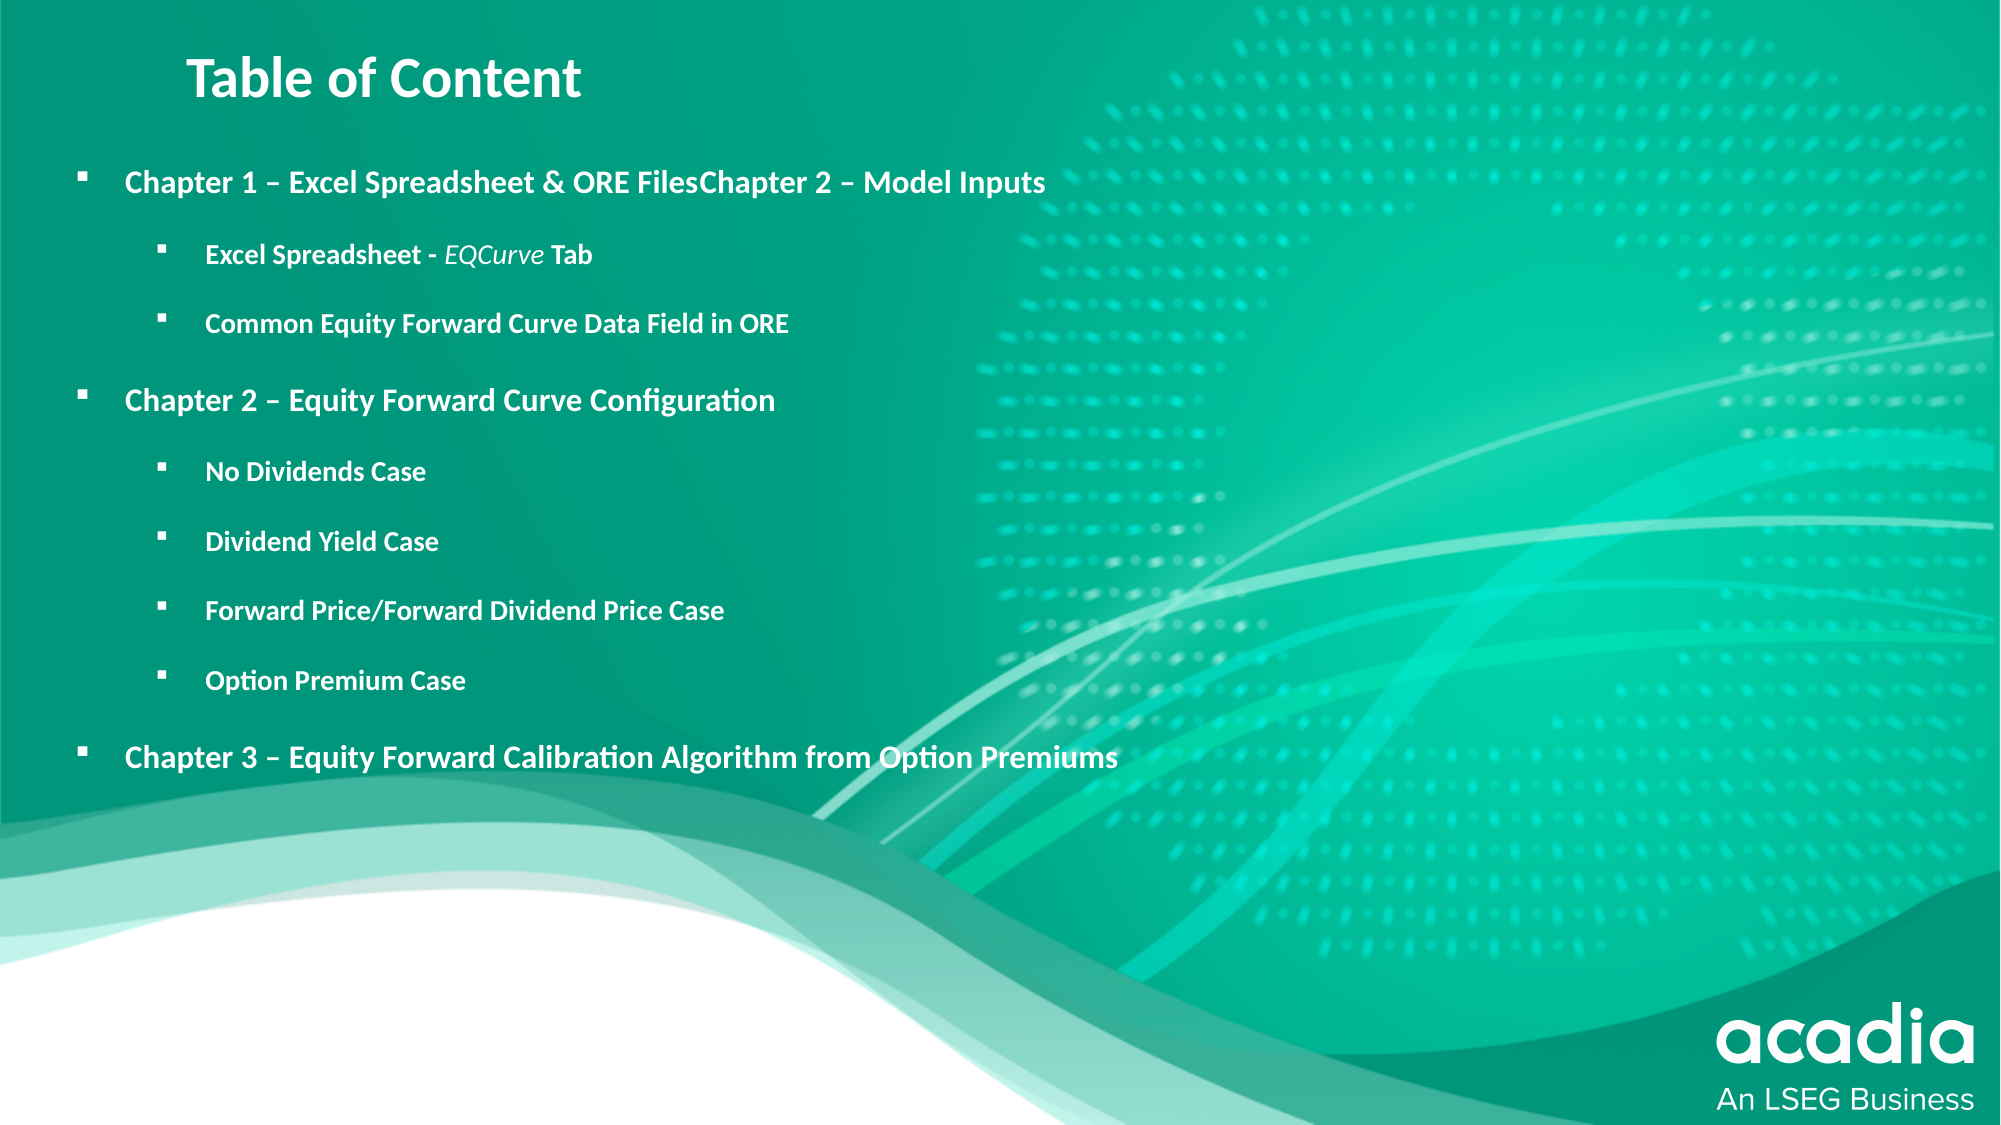

# Table of Content
Chapter 1 – Excel Spreadsheet & ORE FilesChapter 2 – Model Inputs
Excel Spreadsheet - EQCurve Tab
Common Equity Forward Curve Data Field in ORE
Chapter 2 – Equity Forward Curve Configuration
No Dividends Case
Dividend Yield Case
Forward Price/Forward Dividend Price Case
Option Premium Case
Chapter 3 – Equity Forward Calibration Algorithm from Option Premiums